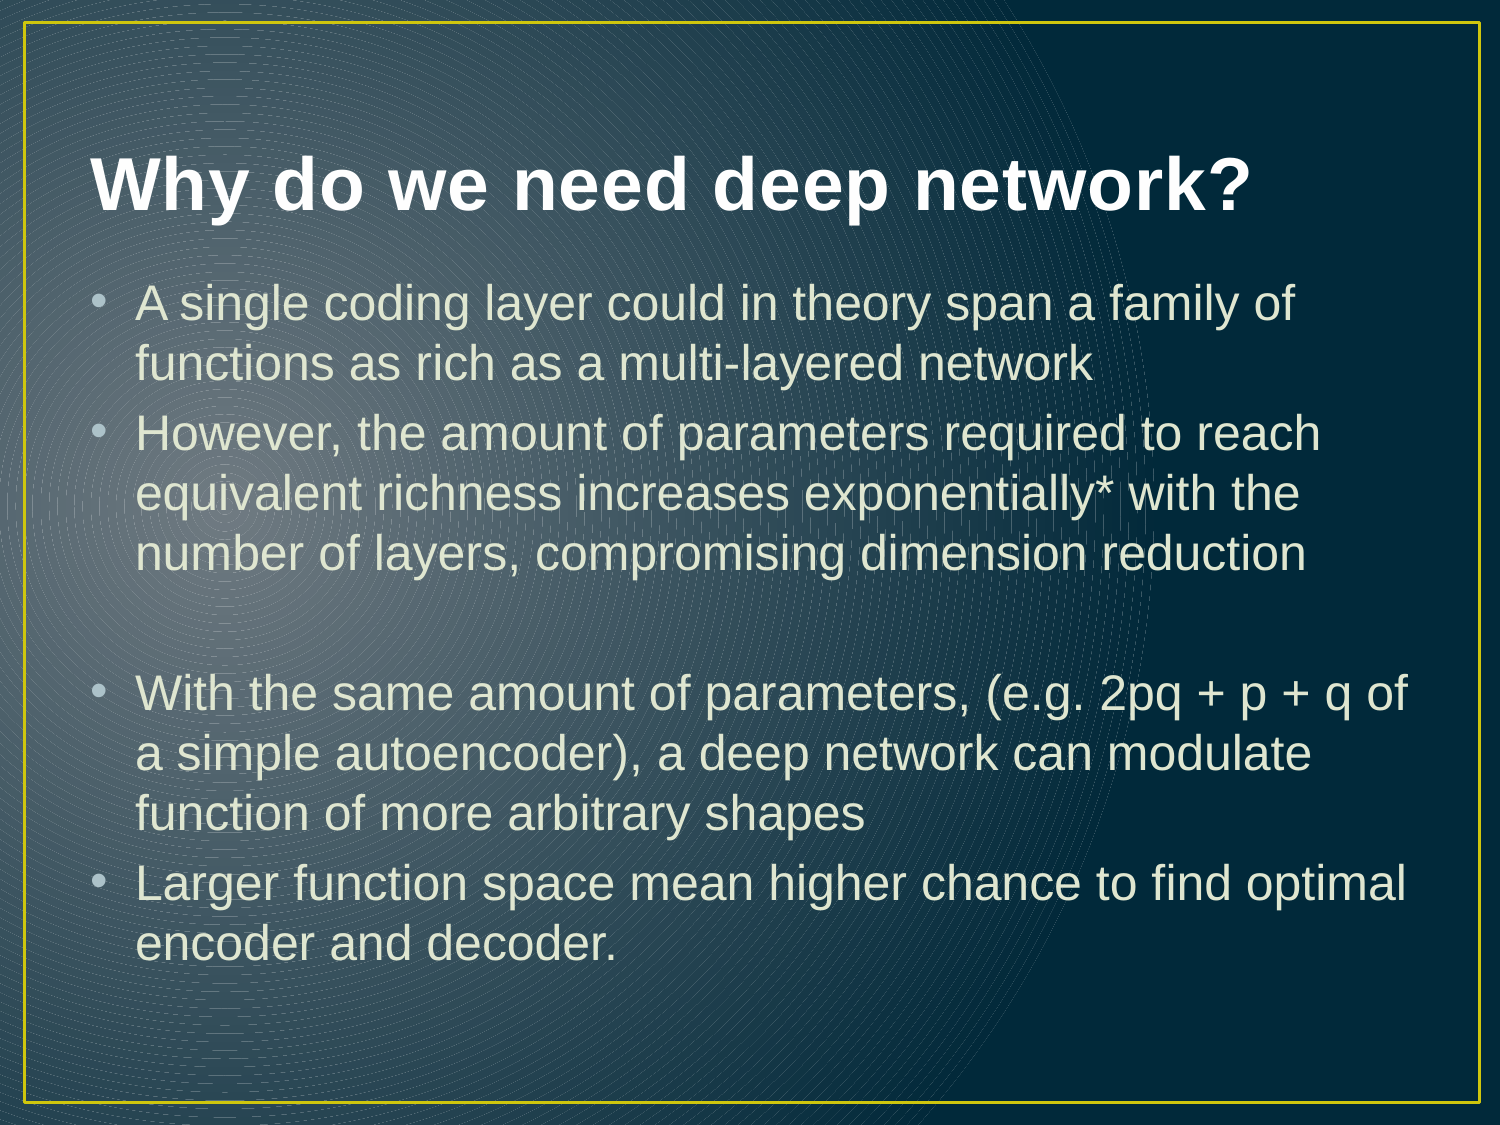

# Why do we need deep network?
A single coding layer could in theory span a family of functions as rich as a multi-layered network
However, the amount of parameters required to reach equivalent richness increases exponentially* with the number of layers, compromising dimension reduction

With the same amount of parameters, (e.g. 2pq + p + q of a simple autoencoder), a deep network can modulate function of more arbitrary shapes
Larger function space mean higher chance to find optimal encoder and decoder.